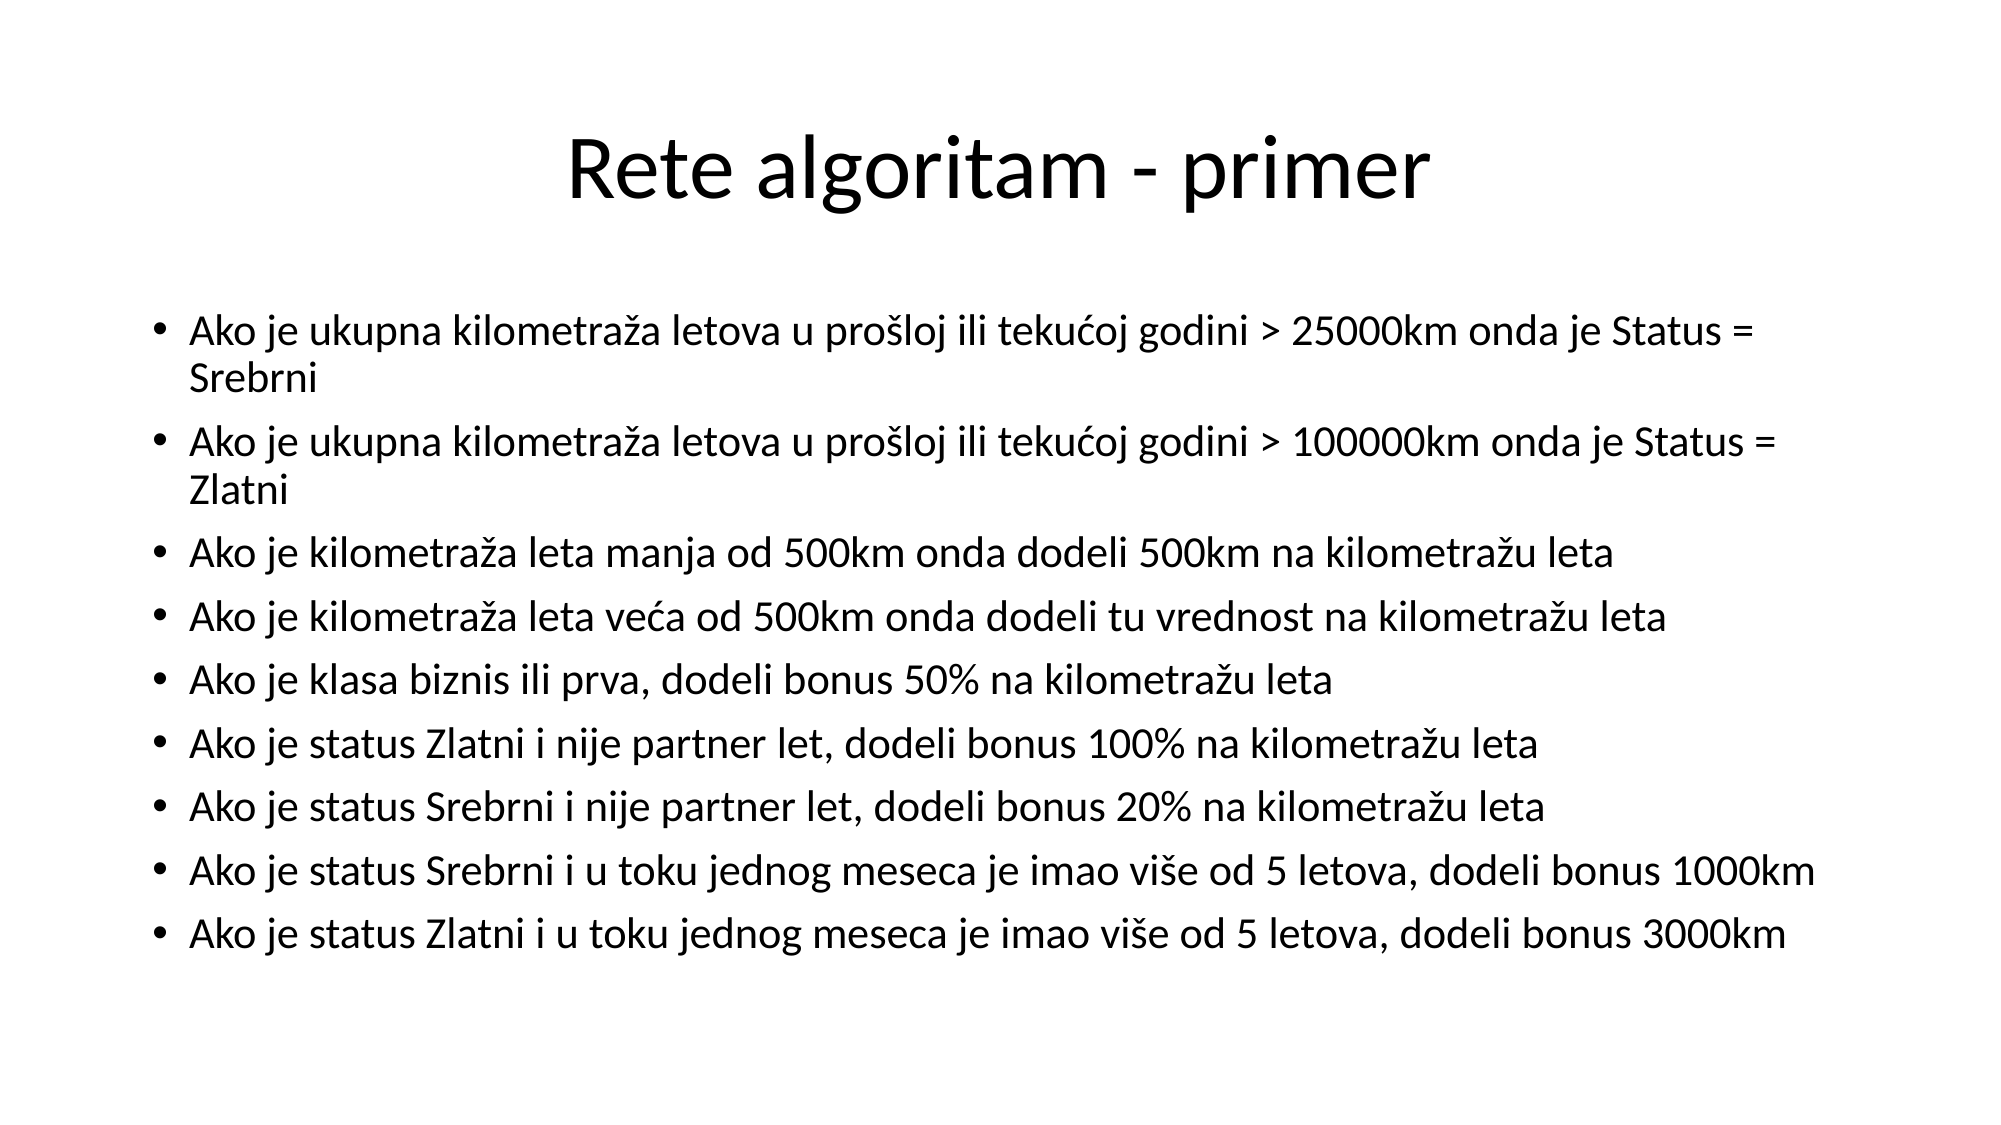

# Rete algoritam - primer
Ako je ukupna kilometraža letova u prošloj ili tekućoj godini > 25000km onda je Status = Srebrni
Ako je ukupna kilometraža letova u prošloj ili tekućoj godini > 100000km onda je Status = Zlatni
Ako je kilometraža leta manja od 500km onda dodeli 500km na kilometražu leta
Ako je kilometraža leta veća od 500km onda dodeli tu vrednost na kilometražu leta
Ako je klasa biznis ili prva, dodeli bonus 50% na kilometražu leta
Ako je status Zlatni i nije partner let, dodeli bonus 100% na kilometražu leta
Ako je status Srebrni i nije partner let, dodeli bonus 20% na kilometražu leta
Ako je status Srebrni i u toku jednog meseca je imao više od 5 letova, dodeli bonus 1000km
Ako je status Zlatni i u toku jednog meseca je imao više od 5 letova, dodeli bonus 3000km